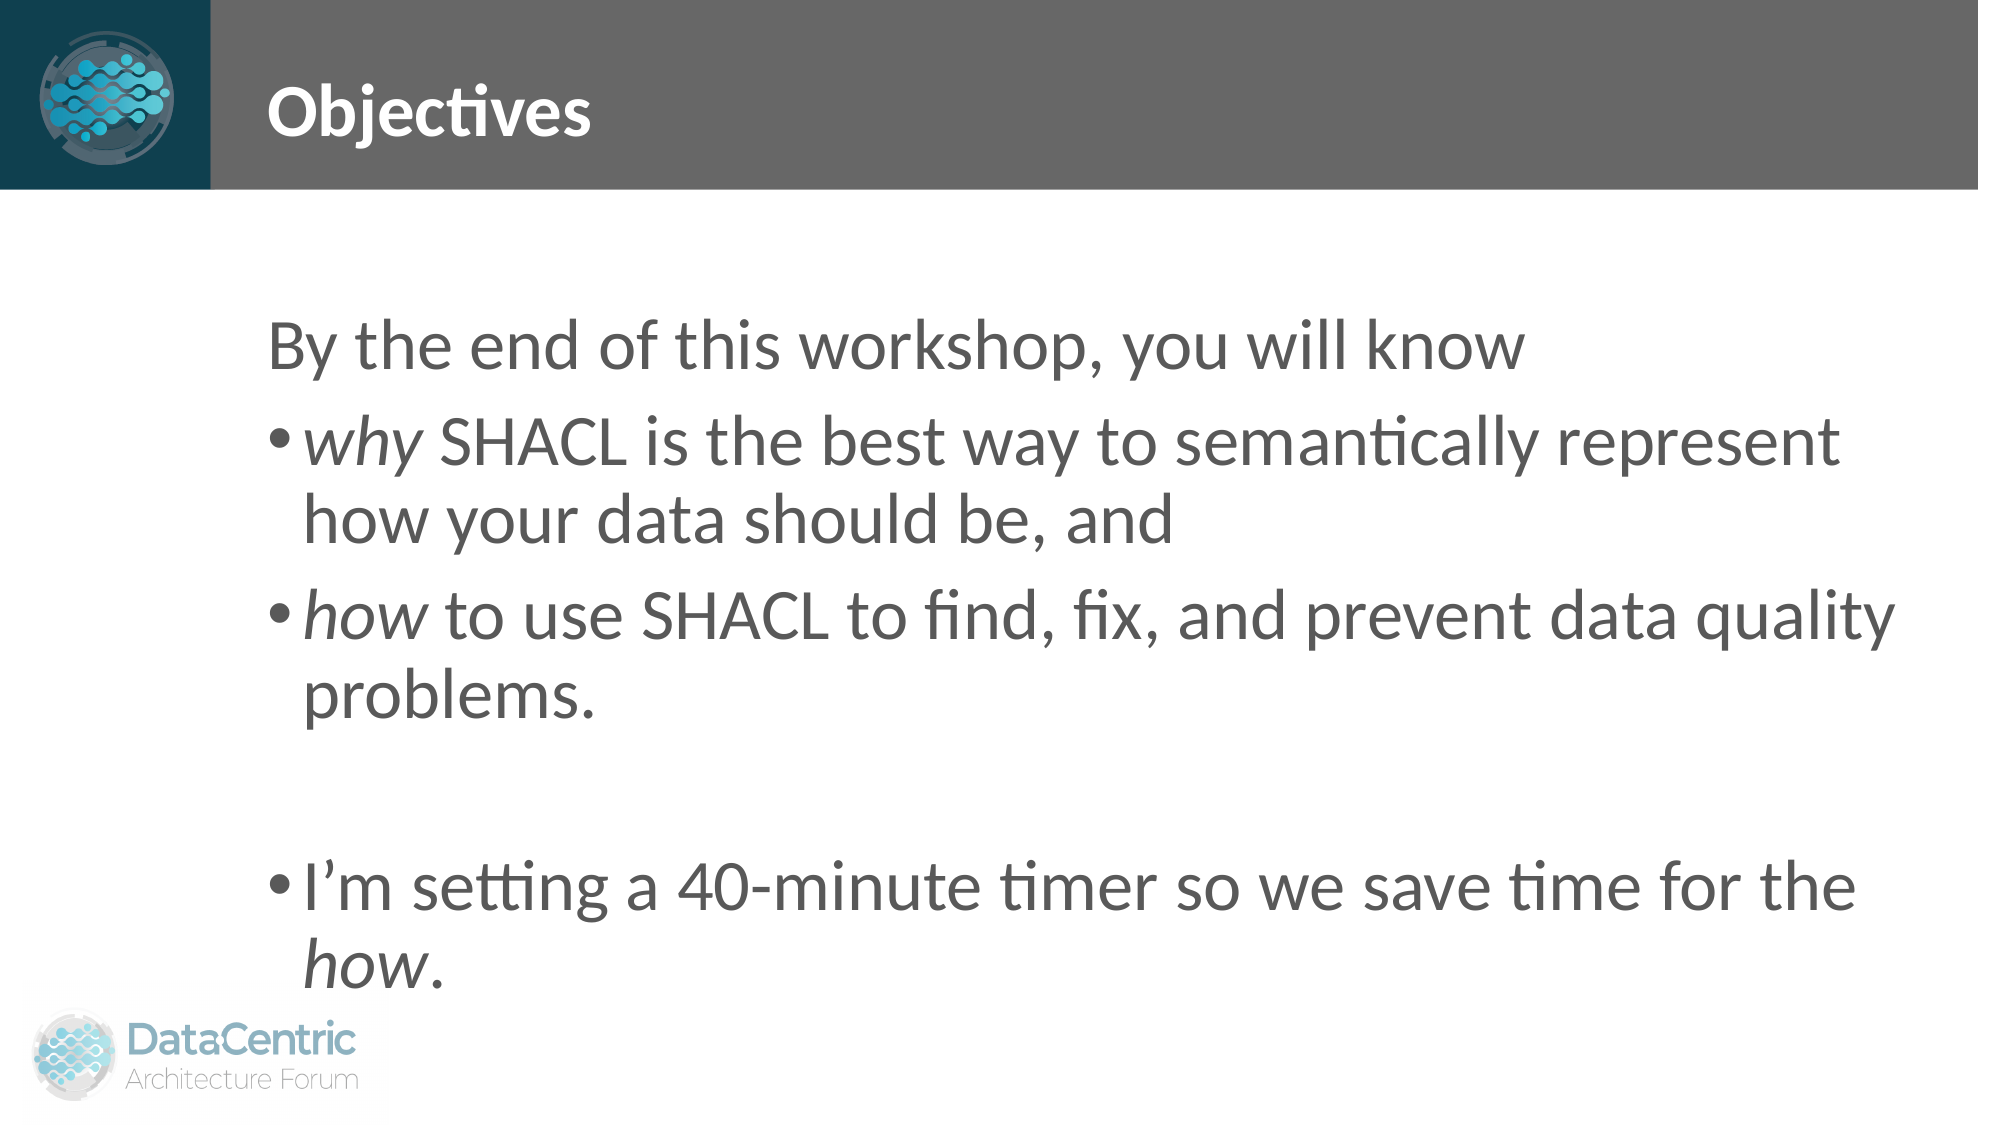

# Objectives
By the end of this workshop, you will know
why SHACL is the best way to semantically represent how your data should be, and
how to use SHACL to find, fix, and prevent data quality problems.

I’m setting a 40-minute timer so we save time for the how.